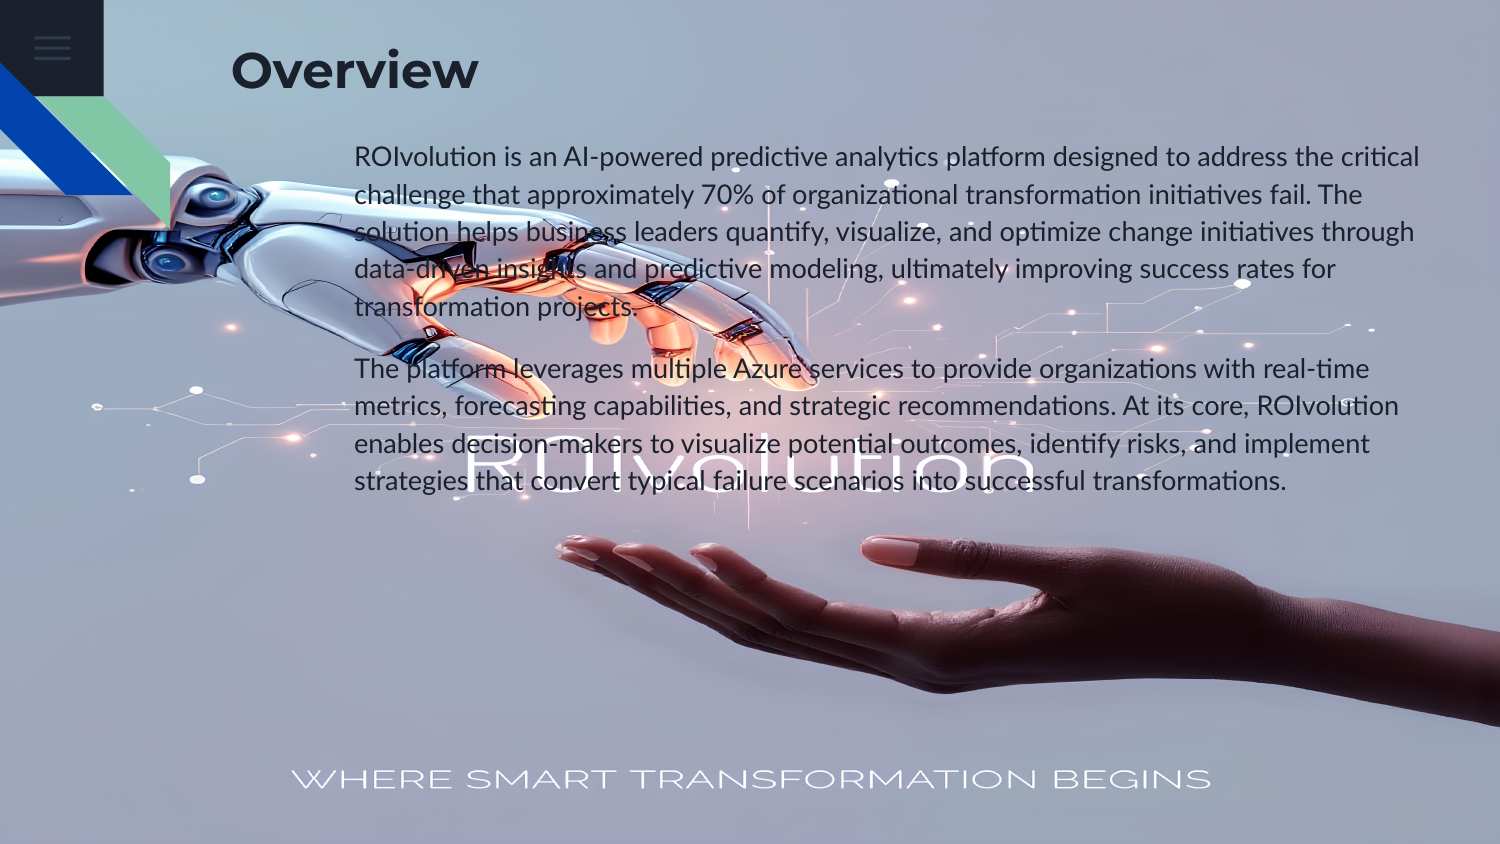

# Overview
ROIvolution is an AI-powered predictive analytics platform designed to address the critical challenge that approximately 70% of organizational transformation initiatives fail. The solution helps business leaders quantify, visualize, and optimize change initiatives through data-driven insights and predictive modeling, ultimately improving success rates for transformation projects.
The platform leverages multiple Azure services to provide organizations with real-time metrics, forecasting capabilities, and strategic recommendations. At its core, ROIvolution enables decision-makers to visualize potential outcomes, identify risks, and implement strategies that convert typical failure scenarios into successful transformations.